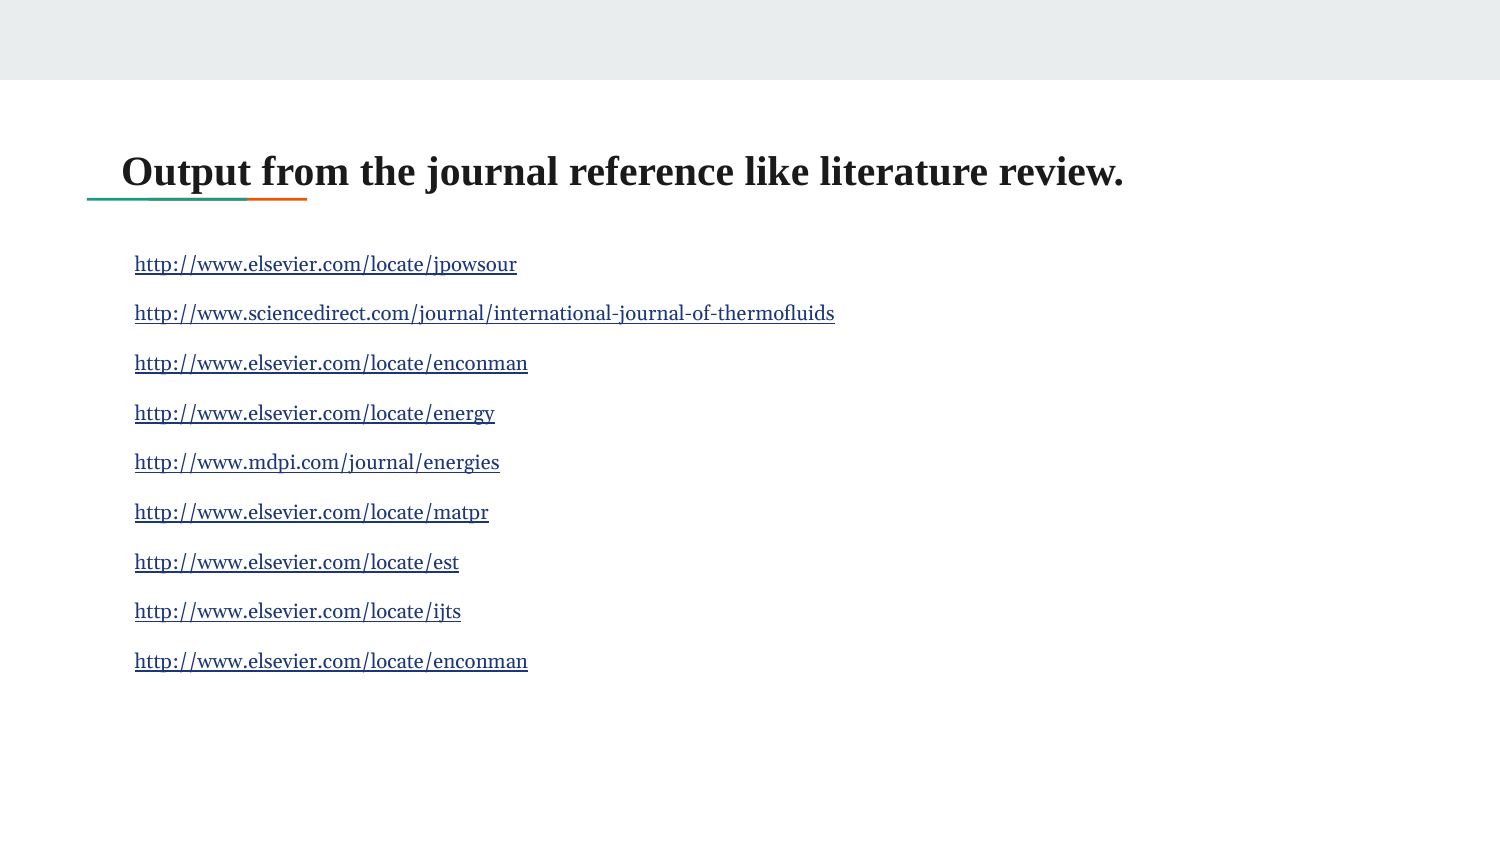

# Output from the journal reference like literature review.
http://www.elsevier.com/locate/jpowsour
http://www.sciencedirect.com/journal/international-journal-of-thermofluids
http://www.elsevier.com/locate/enconman
http://www.elsevier.com/locate/energy
http://www.mdpi.com/journal/energies
http://www.elsevier.com/locate/matpr
http://www.elsevier.com/locate/est
http://www.elsevier.com/locate/ijts
http://www.elsevier.com/locate/enconman